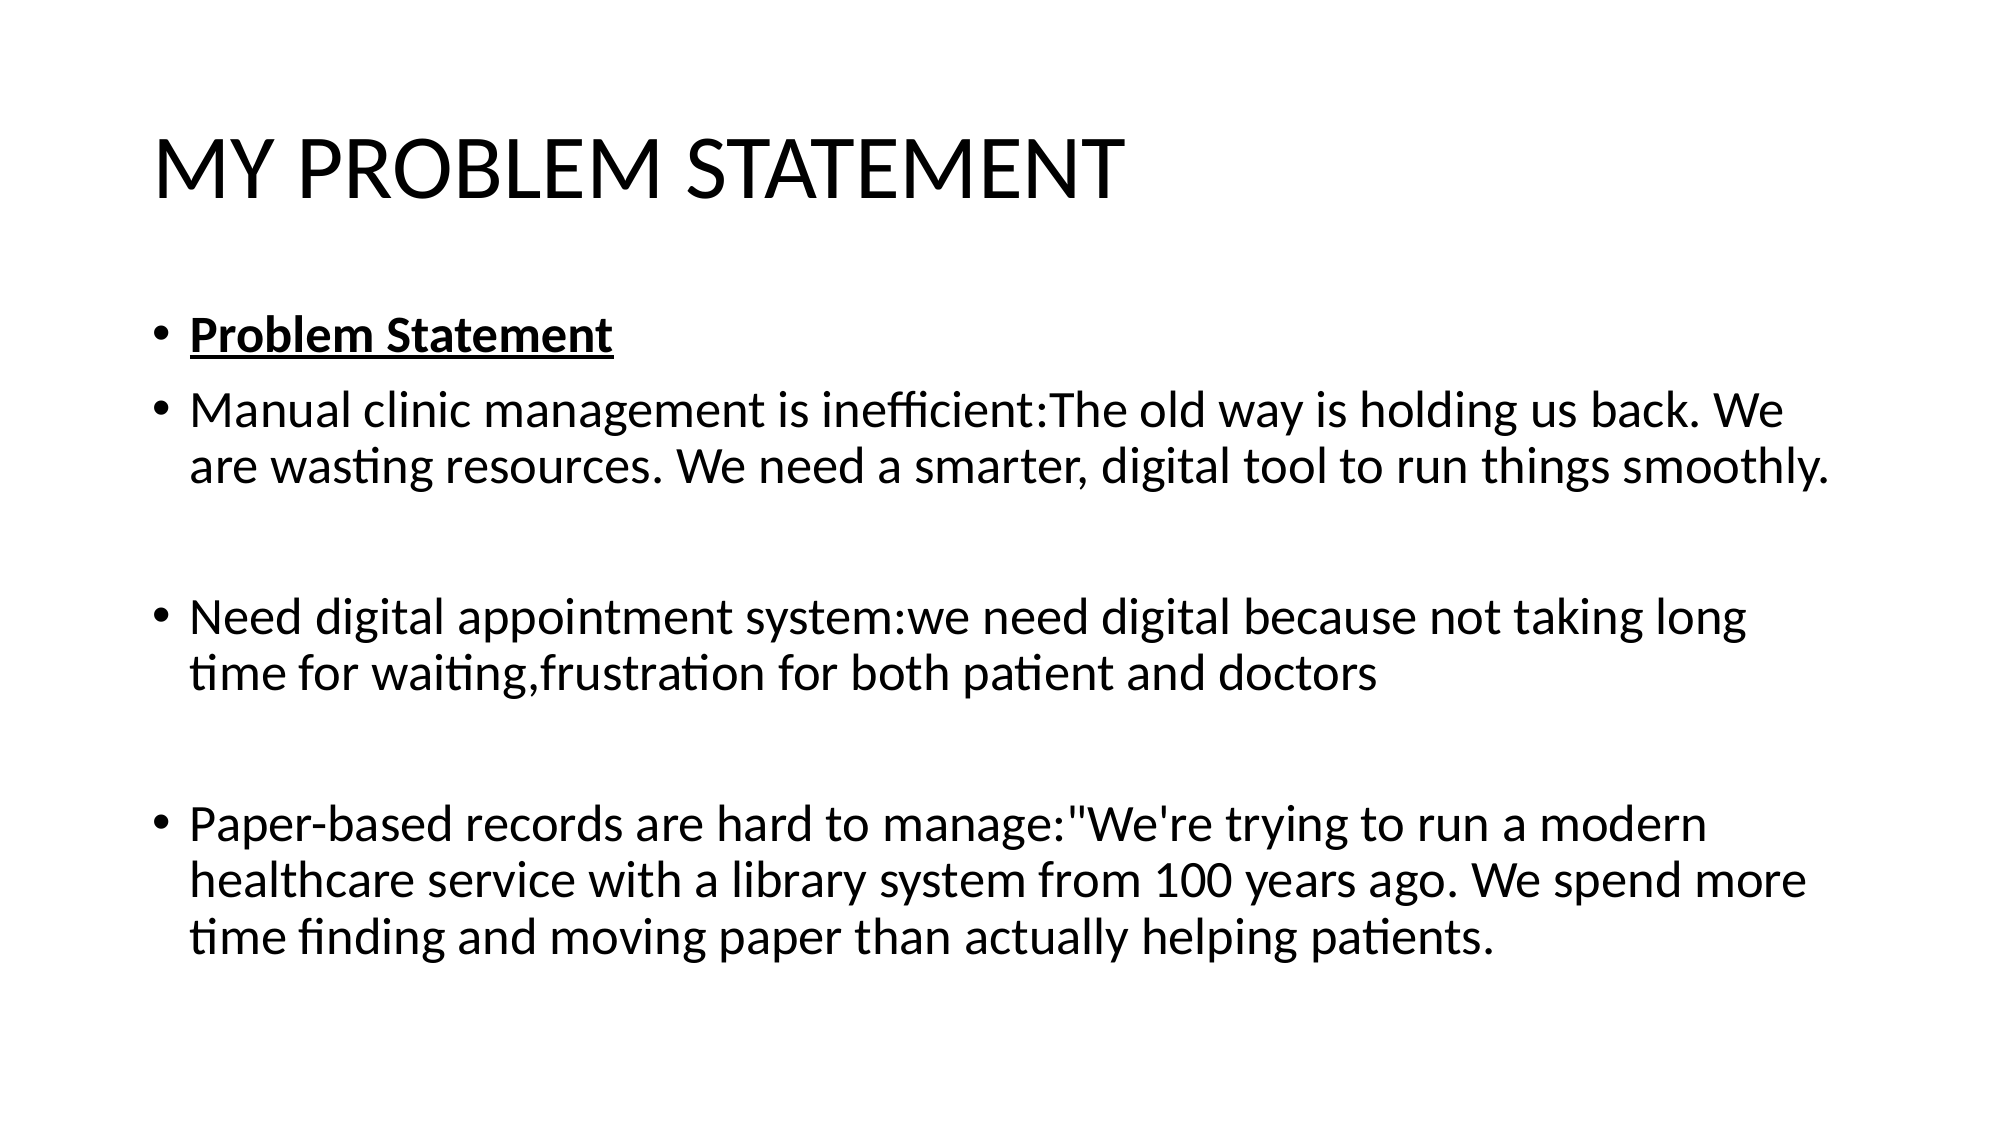

# MY PROBLEM STATEMENT
Problem Statement
Manual clinic management is inefficient:The old way is holding us back. We are wasting resources. We need a smarter, digital tool to run things smoothly.

Need digital appointment system:we need digital because not taking long time for waiting,frustration for both patient and doctors

Paper-based records are hard to manage:"We're trying to run a modern healthcare service with a library system from 100 years ago. We spend more time finding and moving paper than actually helping patients.